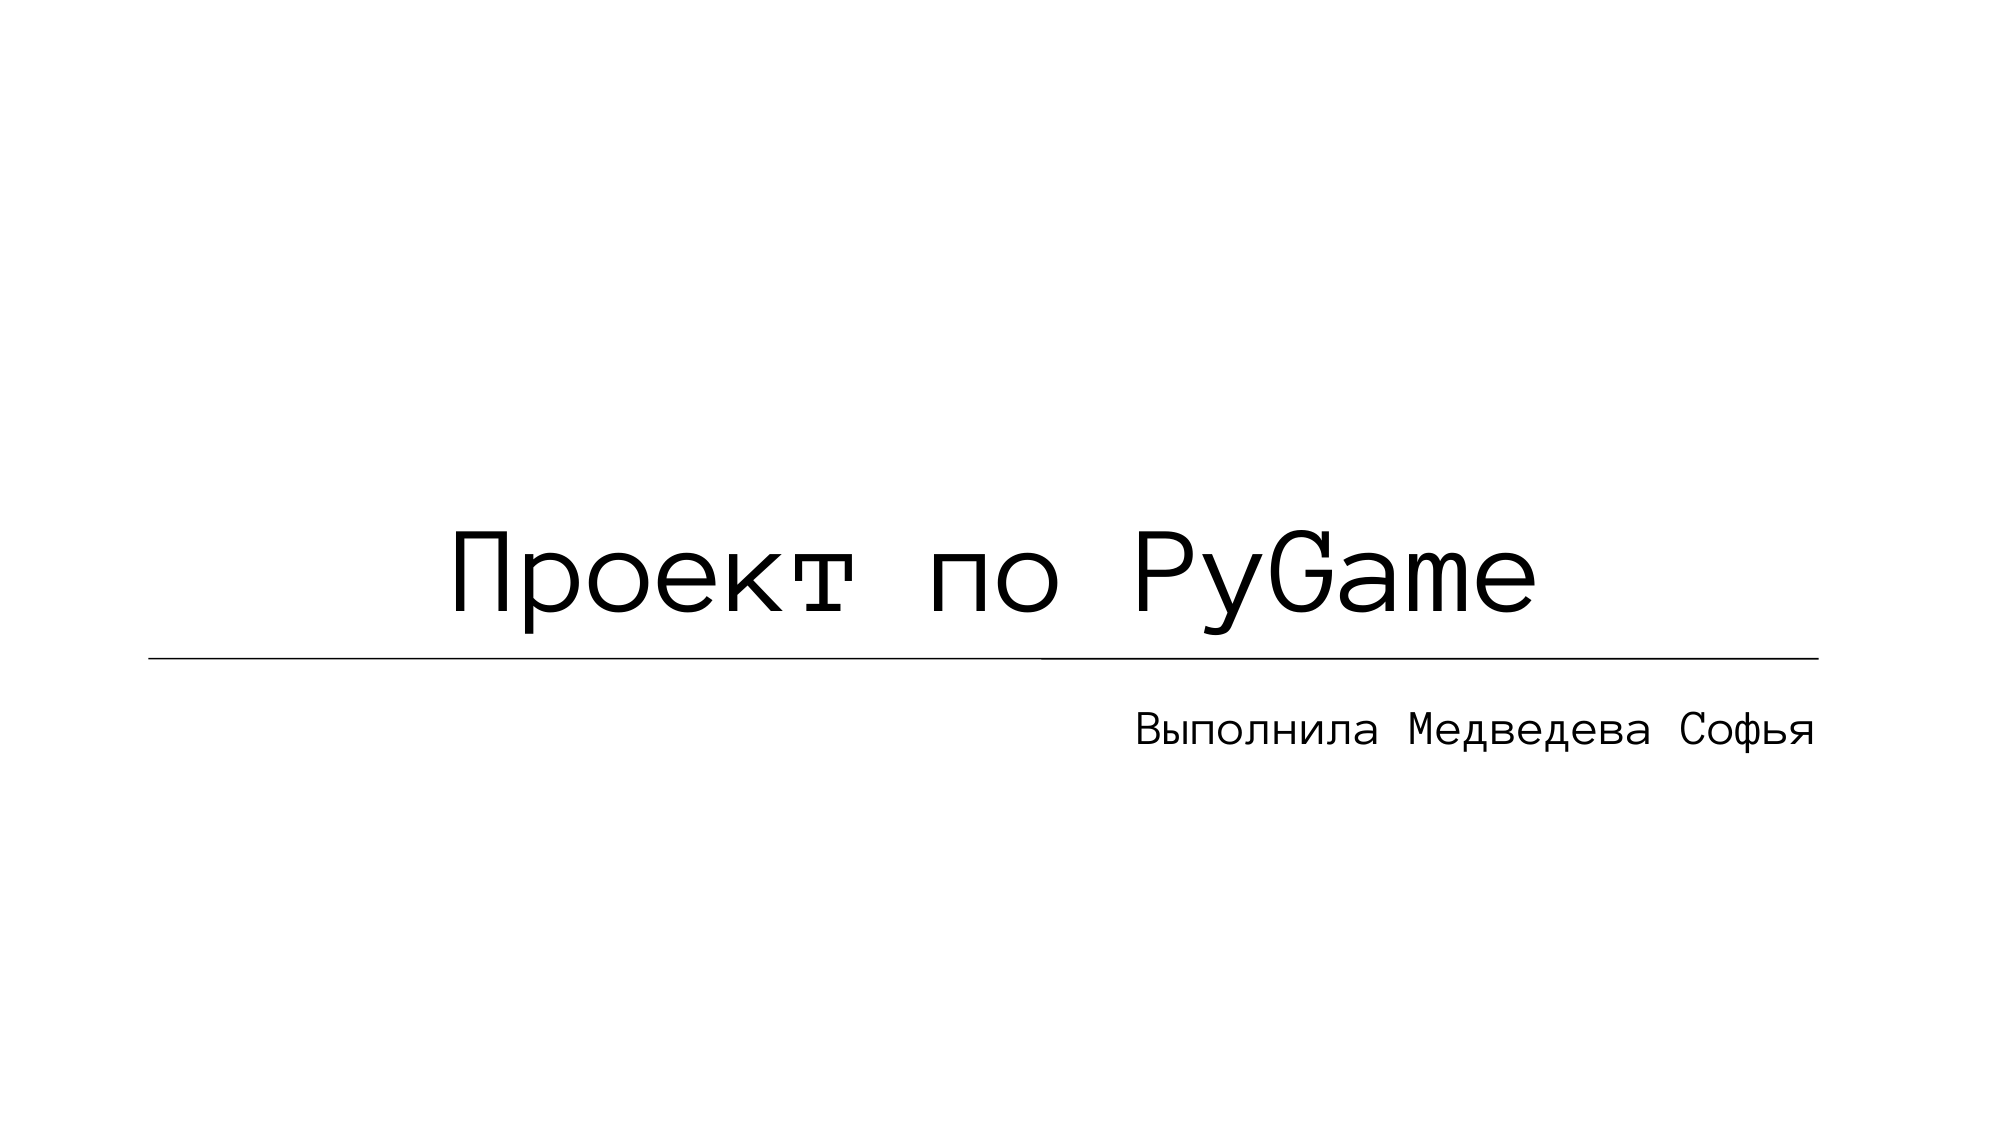

# Проект по PyGame

Выполнила Медведева Софья